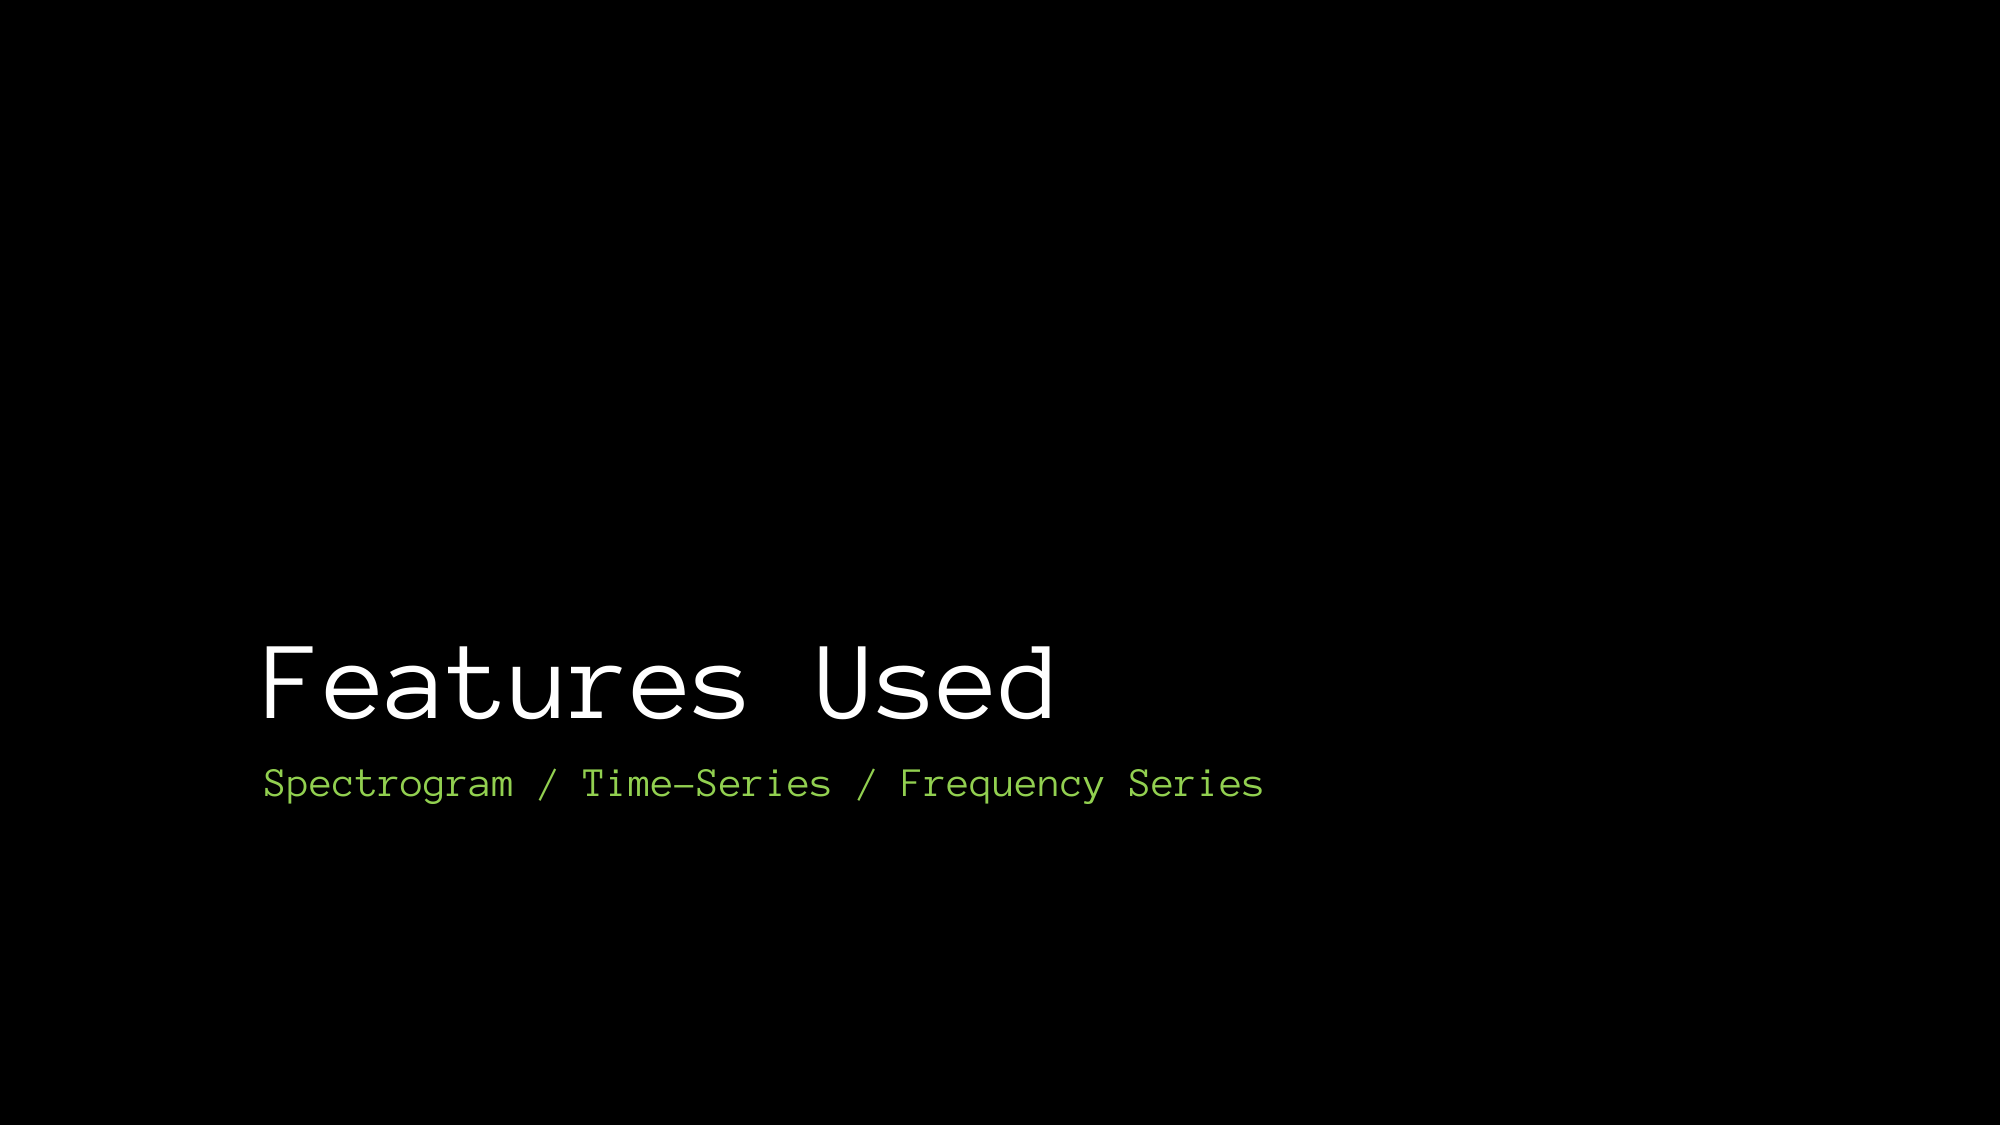

# Features Used
Spectrogram / Time-Series / Frequency Series